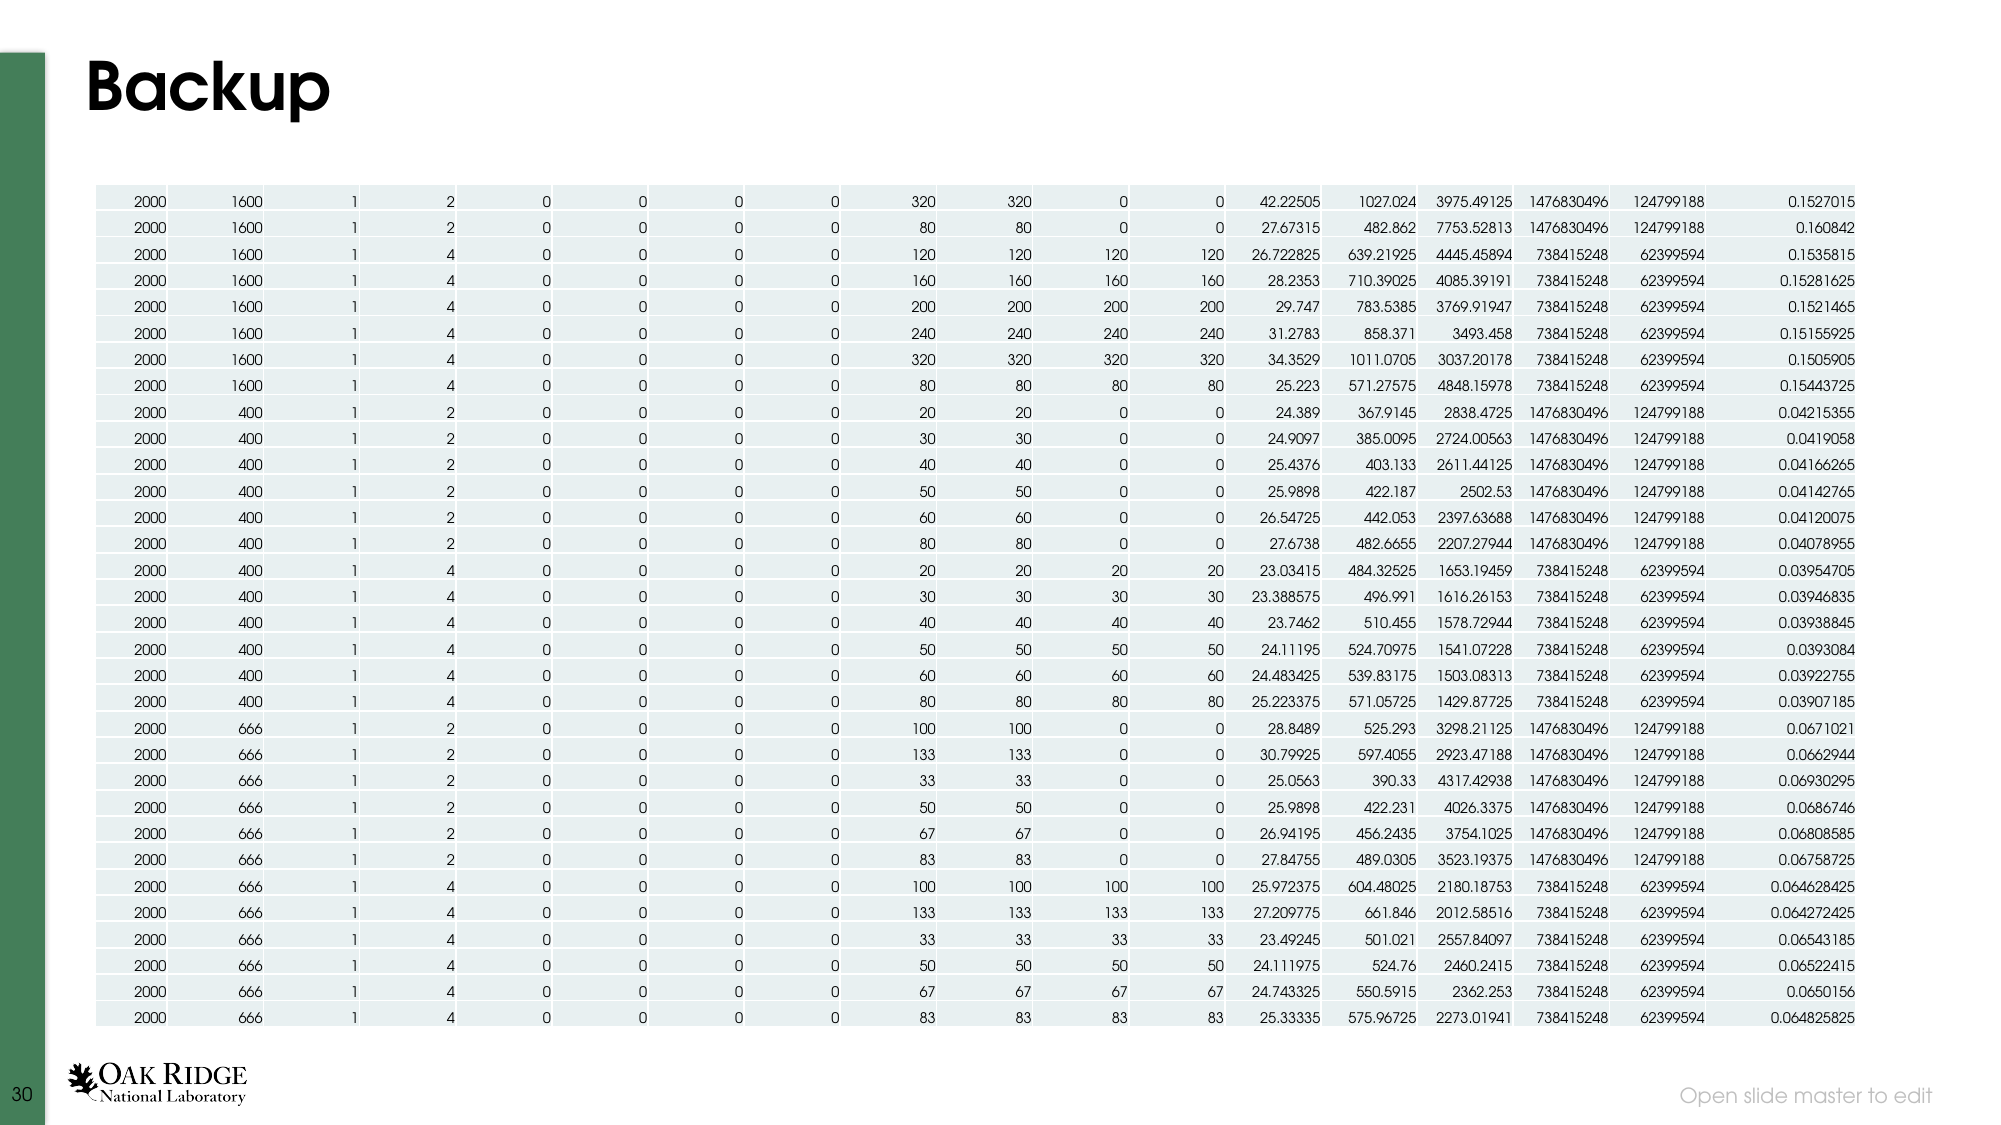

# Backup
| 2000 | 1600 | 1 | 2 | 0 | 0 | 0 | 0 | 320 | 320 | 0 | 0 | 42.22505 | 1027.024 | 3975.49125 | 1476830496 | 124799188 | 0.1527015 |
| --- | --- | --- | --- | --- | --- | --- | --- | --- | --- | --- | --- | --- | --- | --- | --- | --- | --- |
| 2000 | 1600 | 1 | 2 | 0 | 0 | 0 | 0 | 80 | 80 | 0 | 0 | 27.67315 | 482.862 | 7753.52813 | 1476830496 | 124799188 | 0.160842 |
| 2000 | 1600 | 1 | 4 | 0 | 0 | 0 | 0 | 120 | 120 | 120 | 120 | 26.722825 | 639.21925 | 4445.45894 | 738415248 | 62399594 | 0.1535815 |
| 2000 | 1600 | 1 | 4 | 0 | 0 | 0 | 0 | 160 | 160 | 160 | 160 | 28.2353 | 710.39025 | 4085.39191 | 738415248 | 62399594 | 0.15281625 |
| 2000 | 1600 | 1 | 4 | 0 | 0 | 0 | 0 | 200 | 200 | 200 | 200 | 29.747 | 783.5385 | 3769.91947 | 738415248 | 62399594 | 0.1521465 |
| 2000 | 1600 | 1 | 4 | 0 | 0 | 0 | 0 | 240 | 240 | 240 | 240 | 31.2783 | 858.371 | 3493.458 | 738415248 | 62399594 | 0.15155925 |
| 2000 | 1600 | 1 | 4 | 0 | 0 | 0 | 0 | 320 | 320 | 320 | 320 | 34.3529 | 1011.0705 | 3037.20178 | 738415248 | 62399594 | 0.1505905 |
| 2000 | 1600 | 1 | 4 | 0 | 0 | 0 | 0 | 80 | 80 | 80 | 80 | 25.223 | 571.27575 | 4848.15978 | 738415248 | 62399594 | 0.15443725 |
| 2000 | 400 | 1 | 2 | 0 | 0 | 0 | 0 | 20 | 20 | 0 | 0 | 24.389 | 367.9145 | 2838.4725 | 1476830496 | 124799188 | 0.04215355 |
| 2000 | 400 | 1 | 2 | 0 | 0 | 0 | 0 | 30 | 30 | 0 | 0 | 24.9097 | 385.0095 | 2724.00563 | 1476830496 | 124799188 | 0.0419058 |
| 2000 | 400 | 1 | 2 | 0 | 0 | 0 | 0 | 40 | 40 | 0 | 0 | 25.4376 | 403.133 | 2611.44125 | 1476830496 | 124799188 | 0.04166265 |
| 2000 | 400 | 1 | 2 | 0 | 0 | 0 | 0 | 50 | 50 | 0 | 0 | 25.9898 | 422.187 | 2502.53 | 1476830496 | 124799188 | 0.04142765 |
| 2000 | 400 | 1 | 2 | 0 | 0 | 0 | 0 | 60 | 60 | 0 | 0 | 26.54725 | 442.053 | 2397.63688 | 1476830496 | 124799188 | 0.04120075 |
| 2000 | 400 | 1 | 2 | 0 | 0 | 0 | 0 | 80 | 80 | 0 | 0 | 27.6738 | 482.6655 | 2207.27944 | 1476830496 | 124799188 | 0.04078955 |
| 2000 | 400 | 1 | 4 | 0 | 0 | 0 | 0 | 20 | 20 | 20 | 20 | 23.03415 | 484.32525 | 1653.19459 | 738415248 | 62399594 | 0.03954705 |
| 2000 | 400 | 1 | 4 | 0 | 0 | 0 | 0 | 30 | 30 | 30 | 30 | 23.388575 | 496.991 | 1616.26153 | 738415248 | 62399594 | 0.03946835 |
| 2000 | 400 | 1 | 4 | 0 | 0 | 0 | 0 | 40 | 40 | 40 | 40 | 23.7462 | 510.455 | 1578.72944 | 738415248 | 62399594 | 0.03938845 |
| 2000 | 400 | 1 | 4 | 0 | 0 | 0 | 0 | 50 | 50 | 50 | 50 | 24.11195 | 524.70975 | 1541.07228 | 738415248 | 62399594 | 0.0393084 |
| 2000 | 400 | 1 | 4 | 0 | 0 | 0 | 0 | 60 | 60 | 60 | 60 | 24.483425 | 539.83175 | 1503.08313 | 738415248 | 62399594 | 0.03922755 |
| 2000 | 400 | 1 | 4 | 0 | 0 | 0 | 0 | 80 | 80 | 80 | 80 | 25.223375 | 571.05725 | 1429.87725 | 738415248 | 62399594 | 0.03907185 |
| 2000 | 666 | 1 | 2 | 0 | 0 | 0 | 0 | 100 | 100 | 0 | 0 | 28.8489 | 525.293 | 3298.21125 | 1476830496 | 124799188 | 0.0671021 |
| 2000 | 666 | 1 | 2 | 0 | 0 | 0 | 0 | 133 | 133 | 0 | 0 | 30.79925 | 597.4055 | 2923.47188 | 1476830496 | 124799188 | 0.0662944 |
| 2000 | 666 | 1 | 2 | 0 | 0 | 0 | 0 | 33 | 33 | 0 | 0 | 25.0563 | 390.33 | 4317.42938 | 1476830496 | 124799188 | 0.06930295 |
| 2000 | 666 | 1 | 2 | 0 | 0 | 0 | 0 | 50 | 50 | 0 | 0 | 25.9898 | 422.231 | 4026.3375 | 1476830496 | 124799188 | 0.0686746 |
| 2000 | 666 | 1 | 2 | 0 | 0 | 0 | 0 | 67 | 67 | 0 | 0 | 26.94195 | 456.2435 | 3754.1025 | 1476830496 | 124799188 | 0.06808585 |
| 2000 | 666 | 1 | 2 | 0 | 0 | 0 | 0 | 83 | 83 | 0 | 0 | 27.84755 | 489.0305 | 3523.19375 | 1476830496 | 124799188 | 0.06758725 |
| 2000 | 666 | 1 | 4 | 0 | 0 | 0 | 0 | 100 | 100 | 100 | 100 | 25.972375 | 604.48025 | 2180.18753 | 738415248 | 62399594 | 0.064628425 |
| 2000 | 666 | 1 | 4 | 0 | 0 | 0 | 0 | 133 | 133 | 133 | 133 | 27.209775 | 661.846 | 2012.58516 | 738415248 | 62399594 | 0.064272425 |
| 2000 | 666 | 1 | 4 | 0 | 0 | 0 | 0 | 33 | 33 | 33 | 33 | 23.49245 | 501.021 | 2557.84097 | 738415248 | 62399594 | 0.06543185 |
| 2000 | 666 | 1 | 4 | 0 | 0 | 0 | 0 | 50 | 50 | 50 | 50 | 24.111975 | 524.76 | 2460.2415 | 738415248 | 62399594 | 0.06522415 |
| 2000 | 666 | 1 | 4 | 0 | 0 | 0 | 0 | 67 | 67 | 67 | 67 | 24.743325 | 550.5915 | 2362.253 | 738415248 | 62399594 | 0.0650156 |
| 2000 | 666 | 1 | 4 | 0 | 0 | 0 | 0 | 83 | 83 | 83 | 83 | 25.33335 | 575.96725 | 2273.01941 | 738415248 | 62399594 | 0.064825825 |